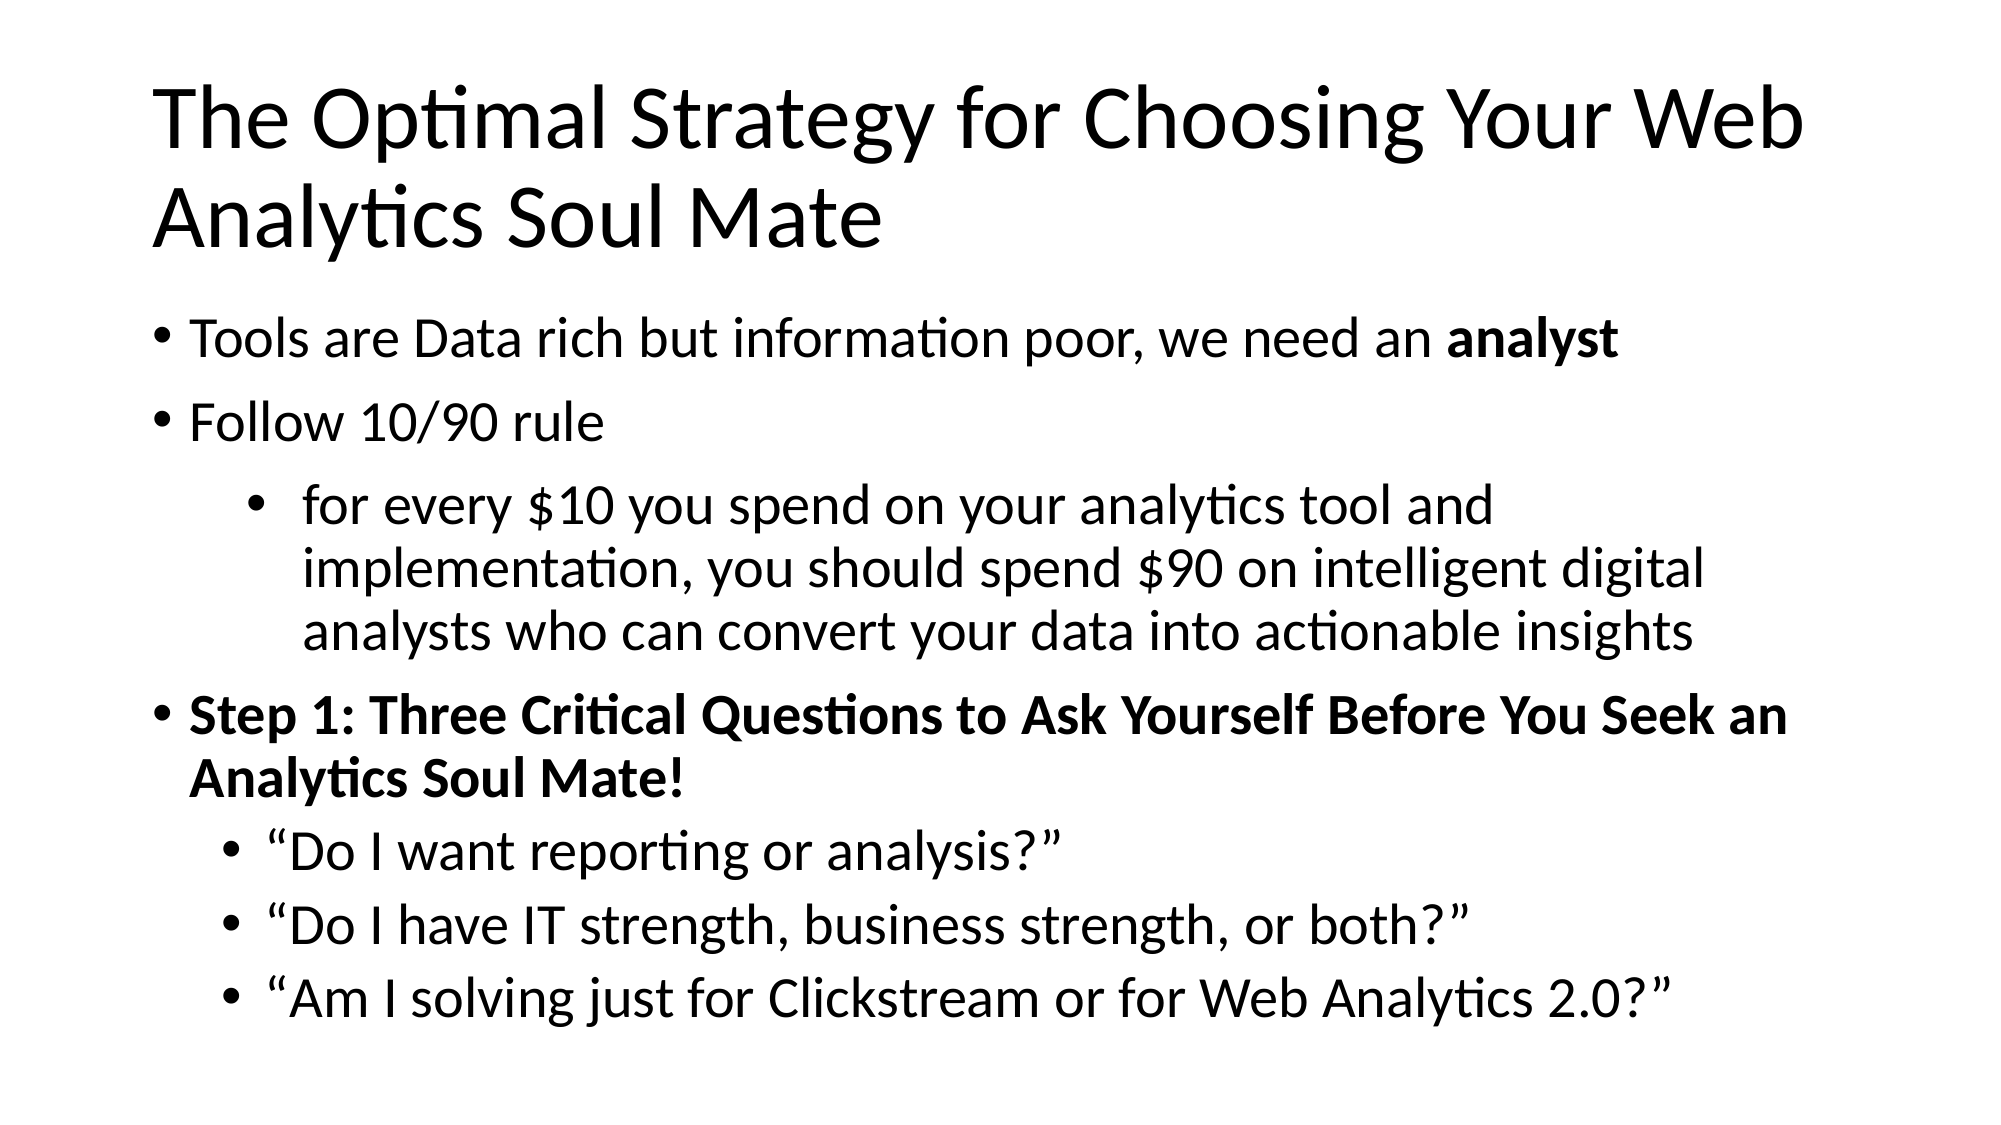

# The Optimal Strategy for Choosing Your Web Analytics Soul Mate
Tools are Data rich but information poor, we need an analyst
Follow 10/90 rule
for every $10 you spend on your analytics tool and implementation, you should spend $90 on intelligent digital analysts who can convert your data into actionable insights
Step 1: Three Critical Questions to Ask Yourself Before You Seek an Analytics Soul Mate!
“Do I want reporting or analysis?”
“Do I have IT strength, business strength, or both?”
“Am I solving just for Clickstream or for Web Analytics 2.0?”